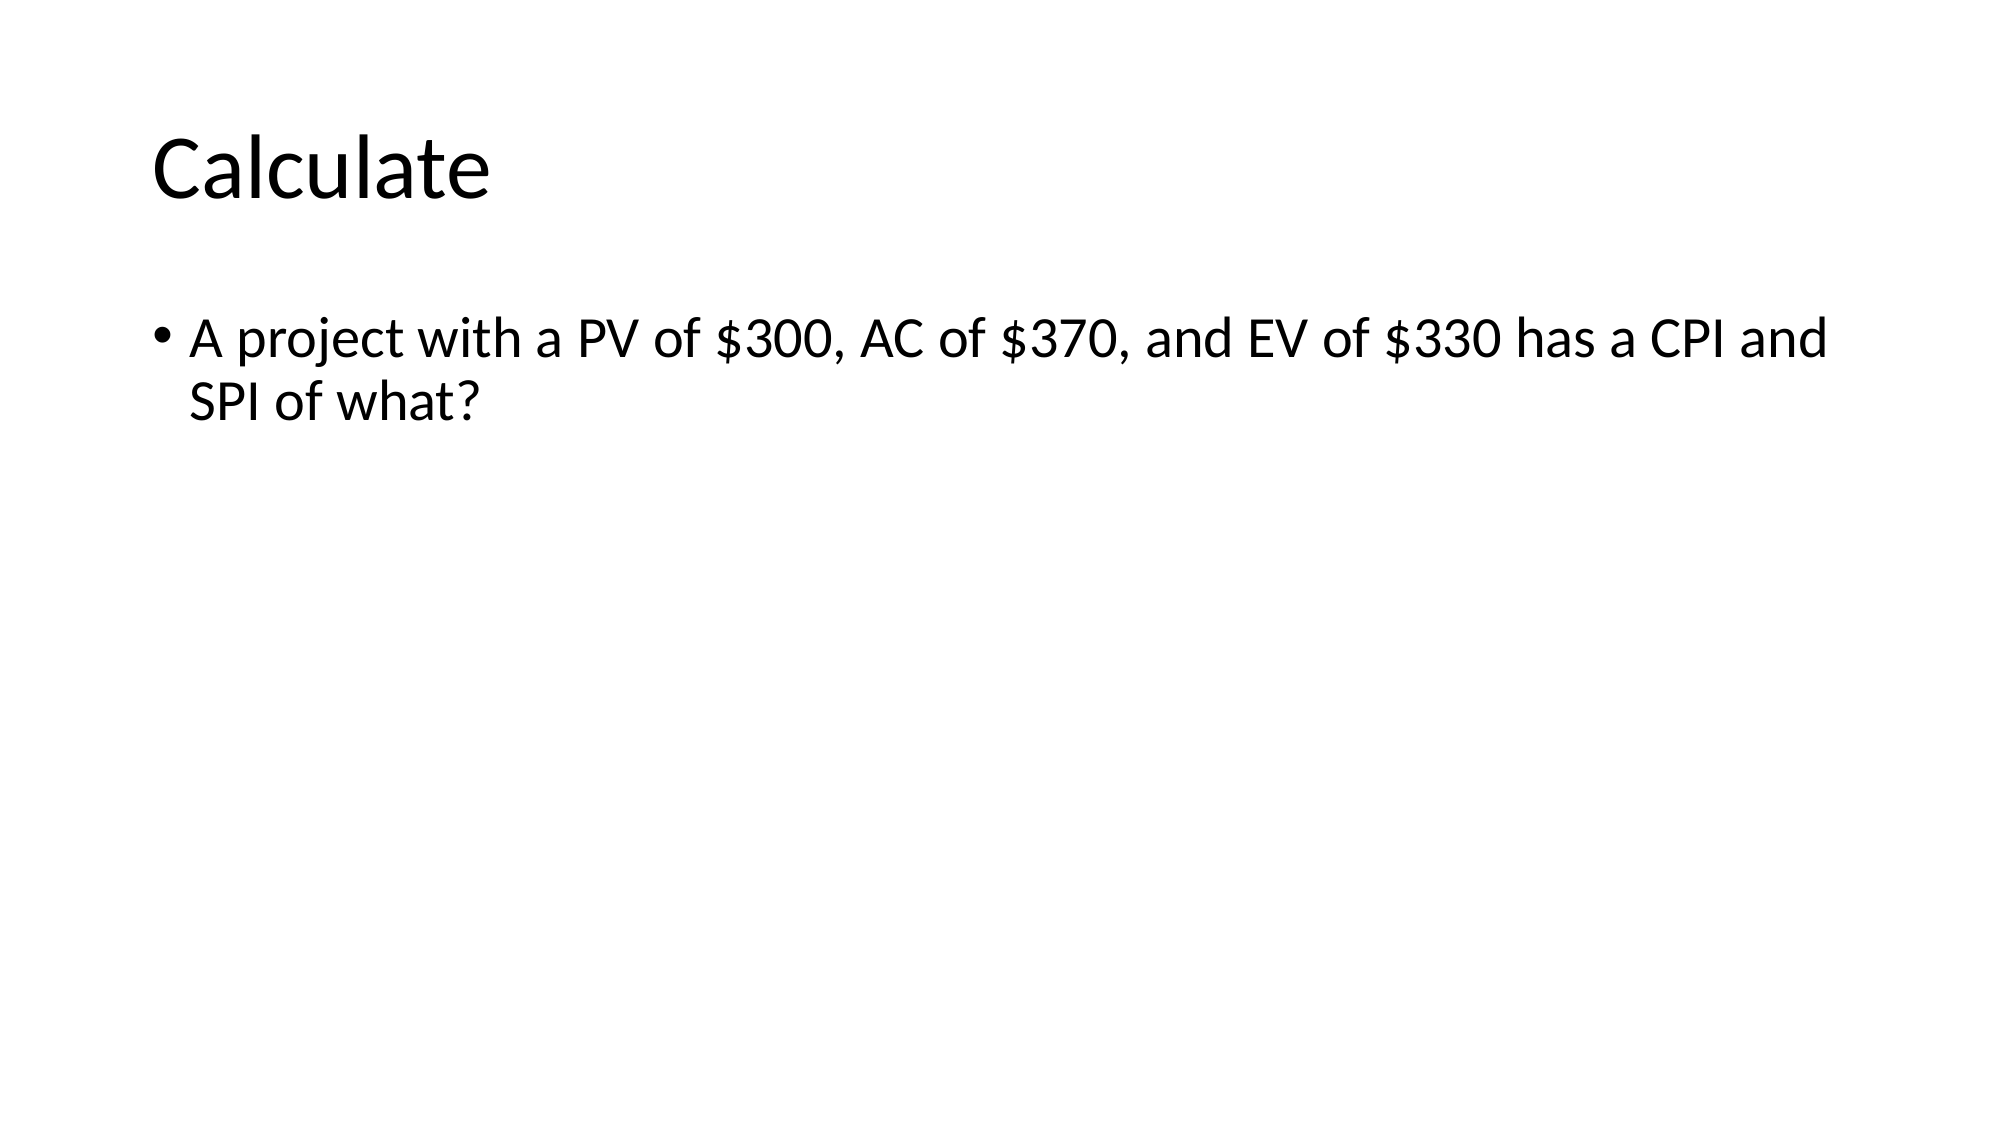

# Calculate
A project with a PV of $300, AC of $370, and EV of $330 has a CPI and SPI of what?